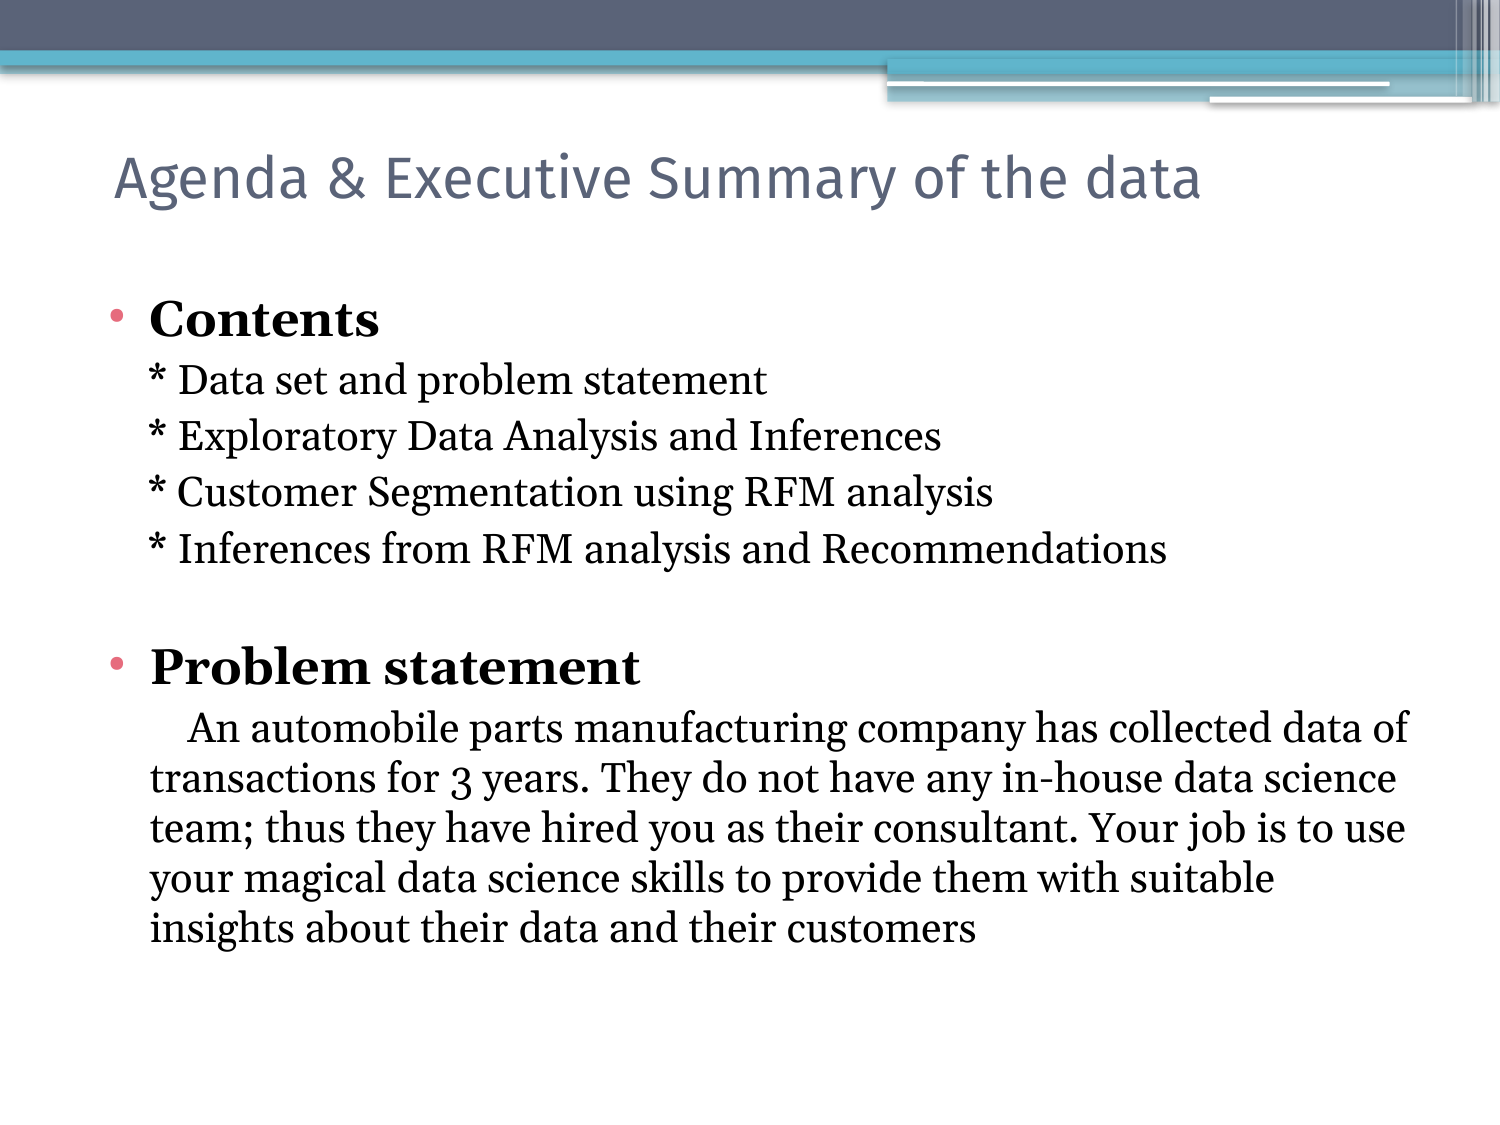

# Agenda & Executive Summary of the data

Contents
    * Data set and problem statement
    * Exploratory Data Analysis and Inferences
    * Customer Segmentation using RFM analysis
    * Inferences from RFM analysis and Recommendations

Problem statement
        An automobile parts manufacturing company has collected data of transactions for 3 years. They do not have any in-house data science team; thus they have hired you as their consultant. Your job is to use your magical data science skills to provide them with suitable insights about their data and their customers